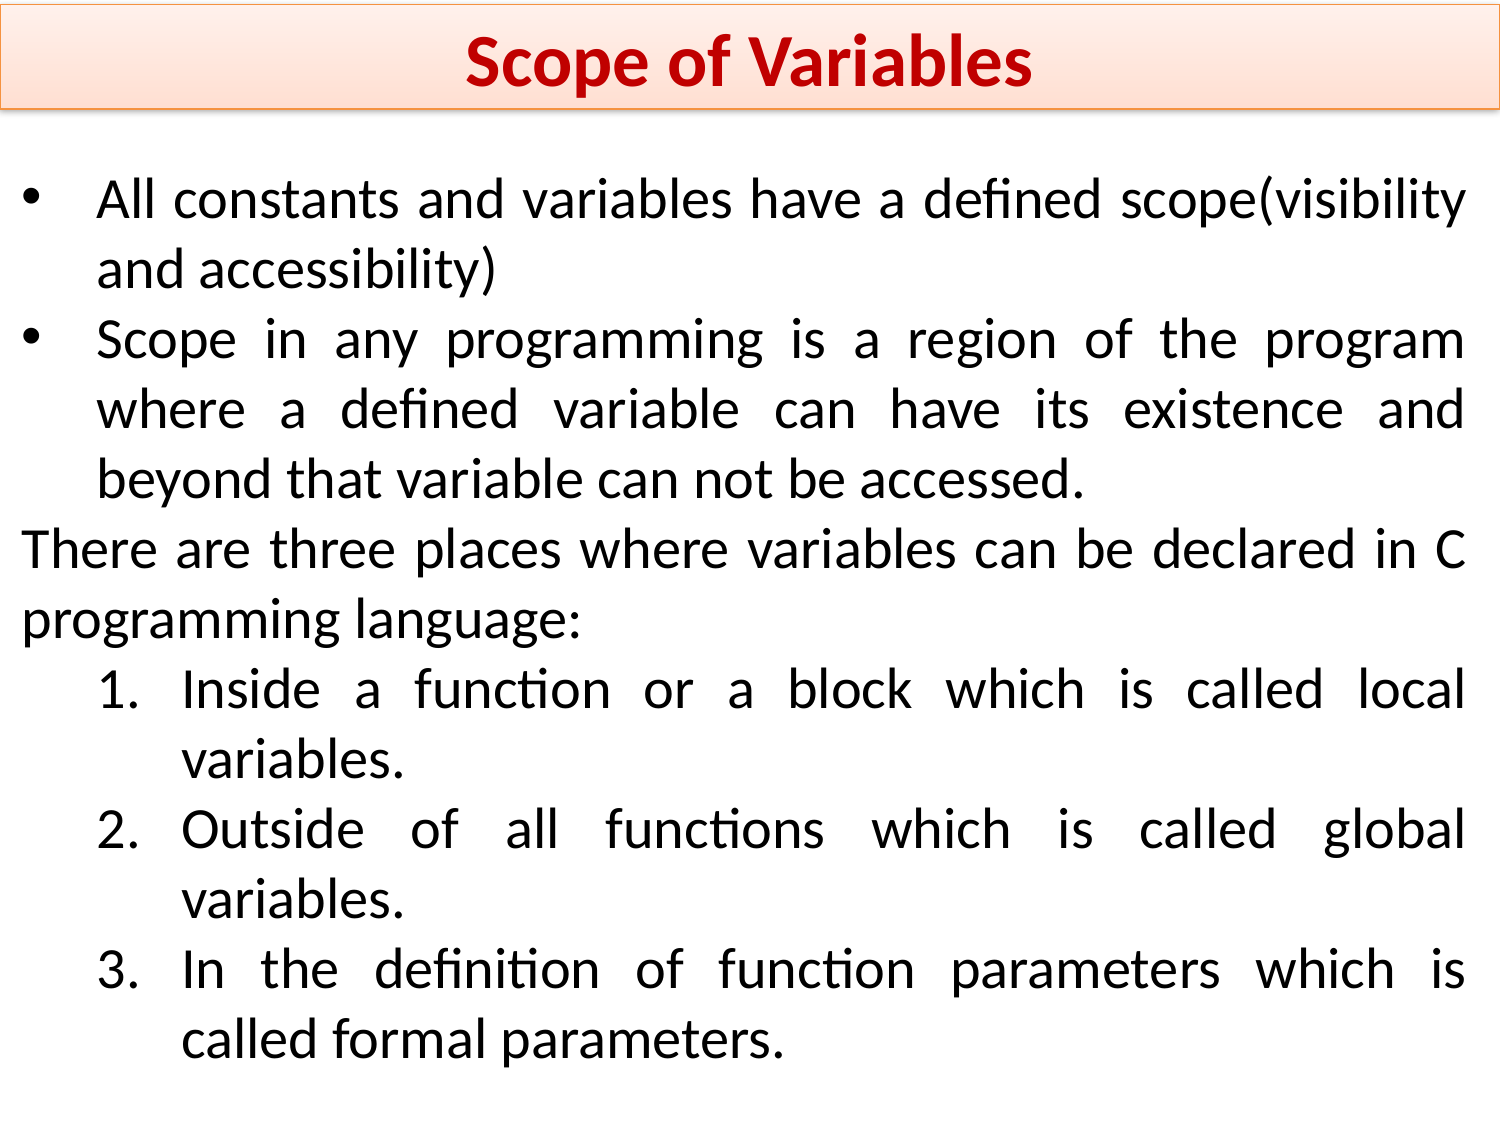

Scope of Variables
All constants and variables have a defined scope(visibility and accessibility)
Scope in any programming is a region of the program where a defined variable can have its existence and beyond that variable can not be accessed.
There are three places where variables can be declared in C programming language:
Inside a function or a block which is called local variables.
Outside of all functions which is called global variables.
In the definition of function parameters which is called formal parameters.